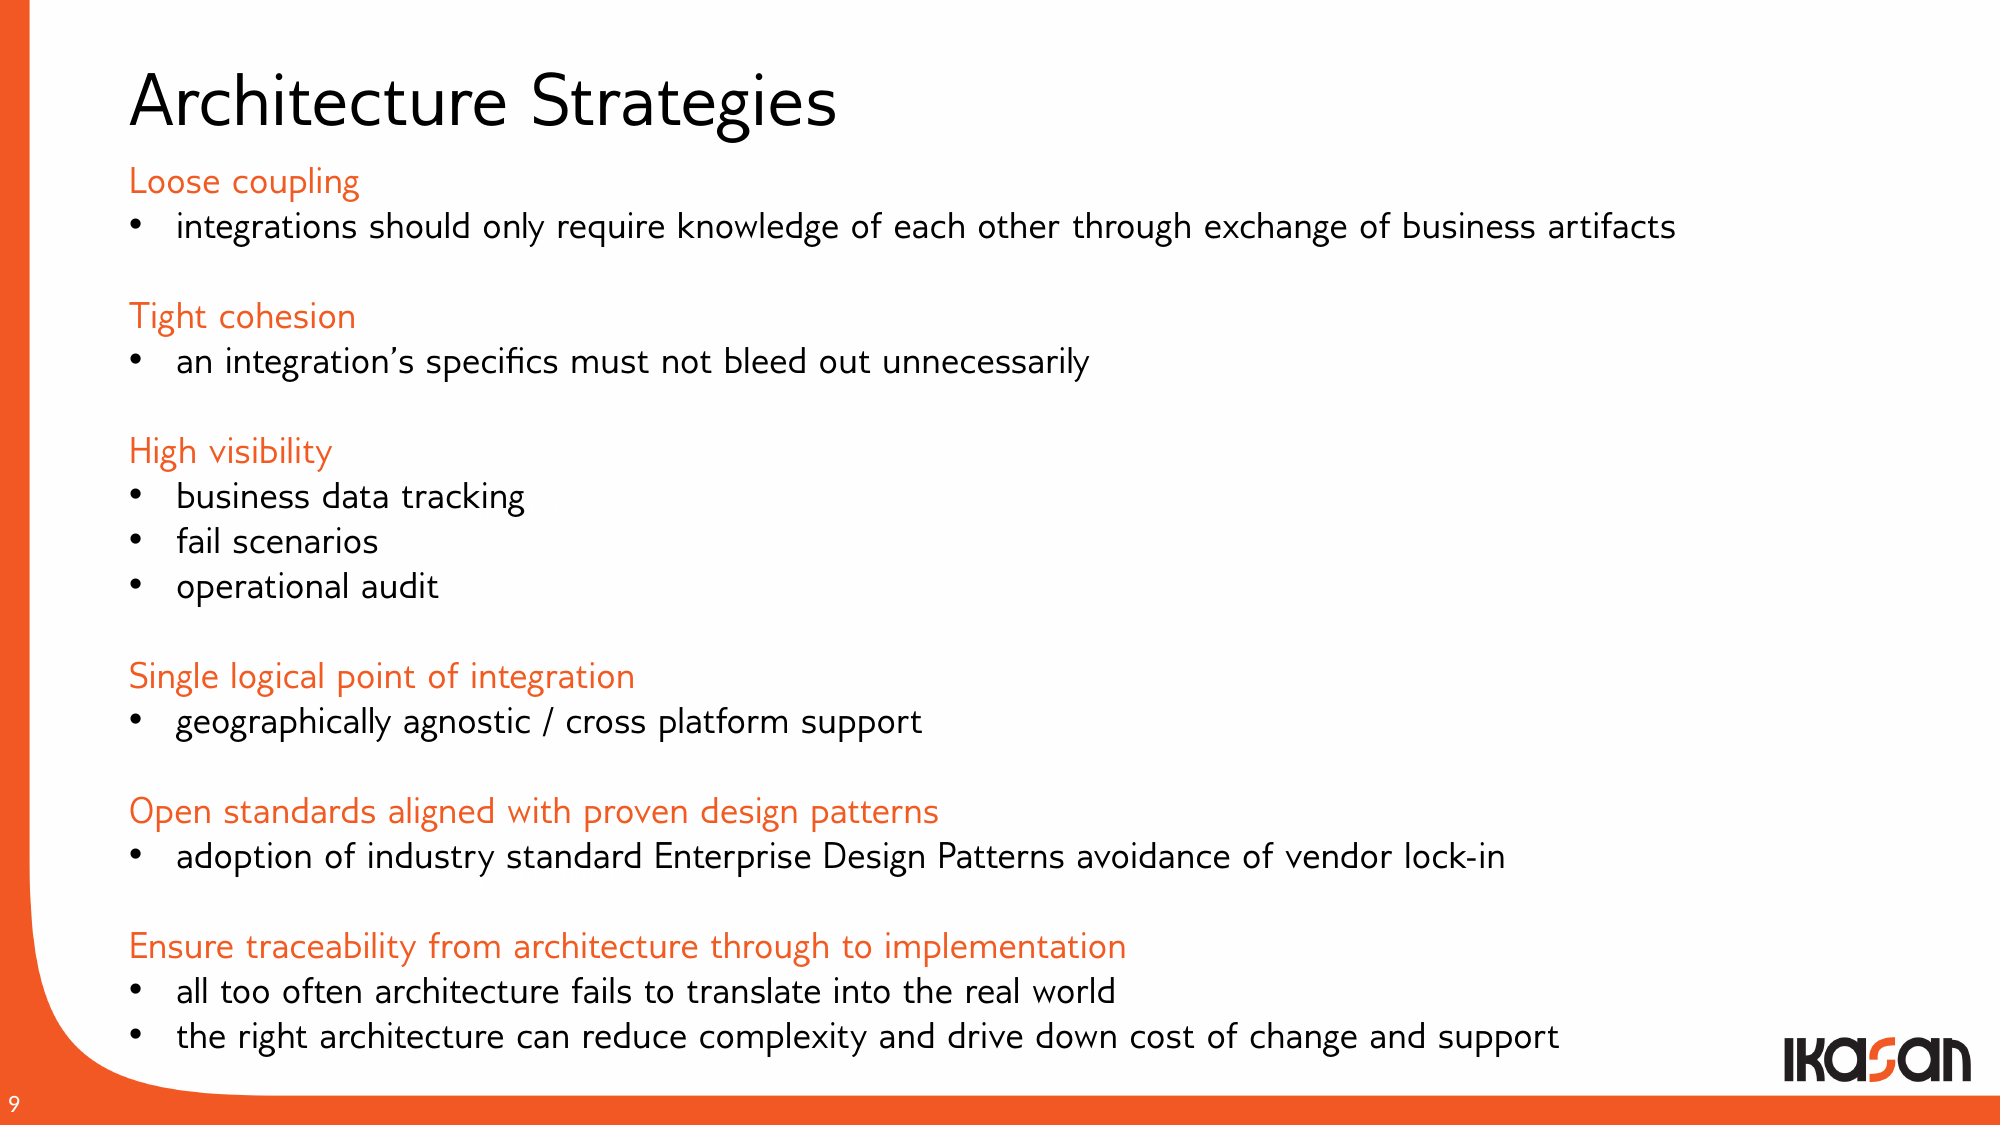

Architecture Strategies
Loose coupling
integrations should only require knowledge of each other through exchange of business artifacts

Tight cohesion
an integration’s specifics must not bleed out unnecessarily

High visibility
business data tracking
fail scenarios
operational audit

Single logical point of integration
geographically agnostic / cross platform support

Open standards aligned with proven design patterns
adoption of industry standard Enterprise Design Patterns avoidance of vendor lock-in

Ensure traceability from architecture through to implementation
all too often architecture fails to translate into the real world
the right architecture can reduce complexity and drive down cost of change and support
process
data
application
9